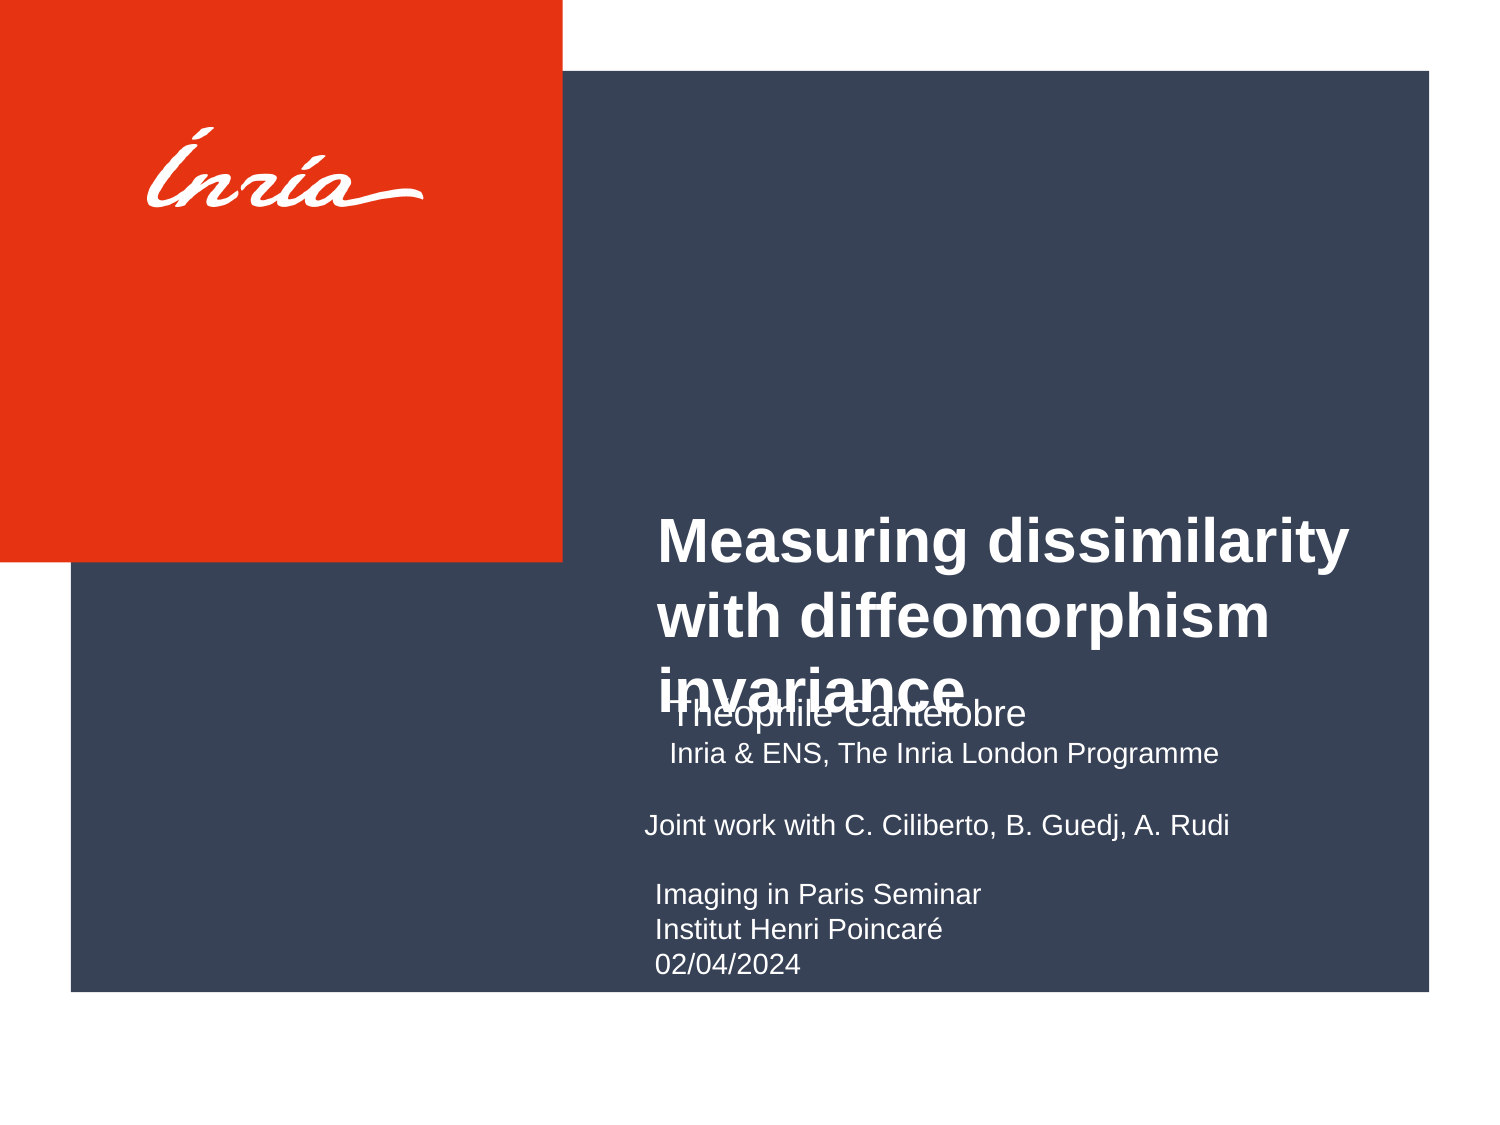

# Measuring dissimilarity with diffeomorphism invariance
Théophile Cantelobre
Inria & ENS, The Inria London Programme
Joint work with C. Ciliberto, B. Guedj, A. Rudi
Imaging in Paris Seminar
Institut Henri Poincaré
02/04/2024